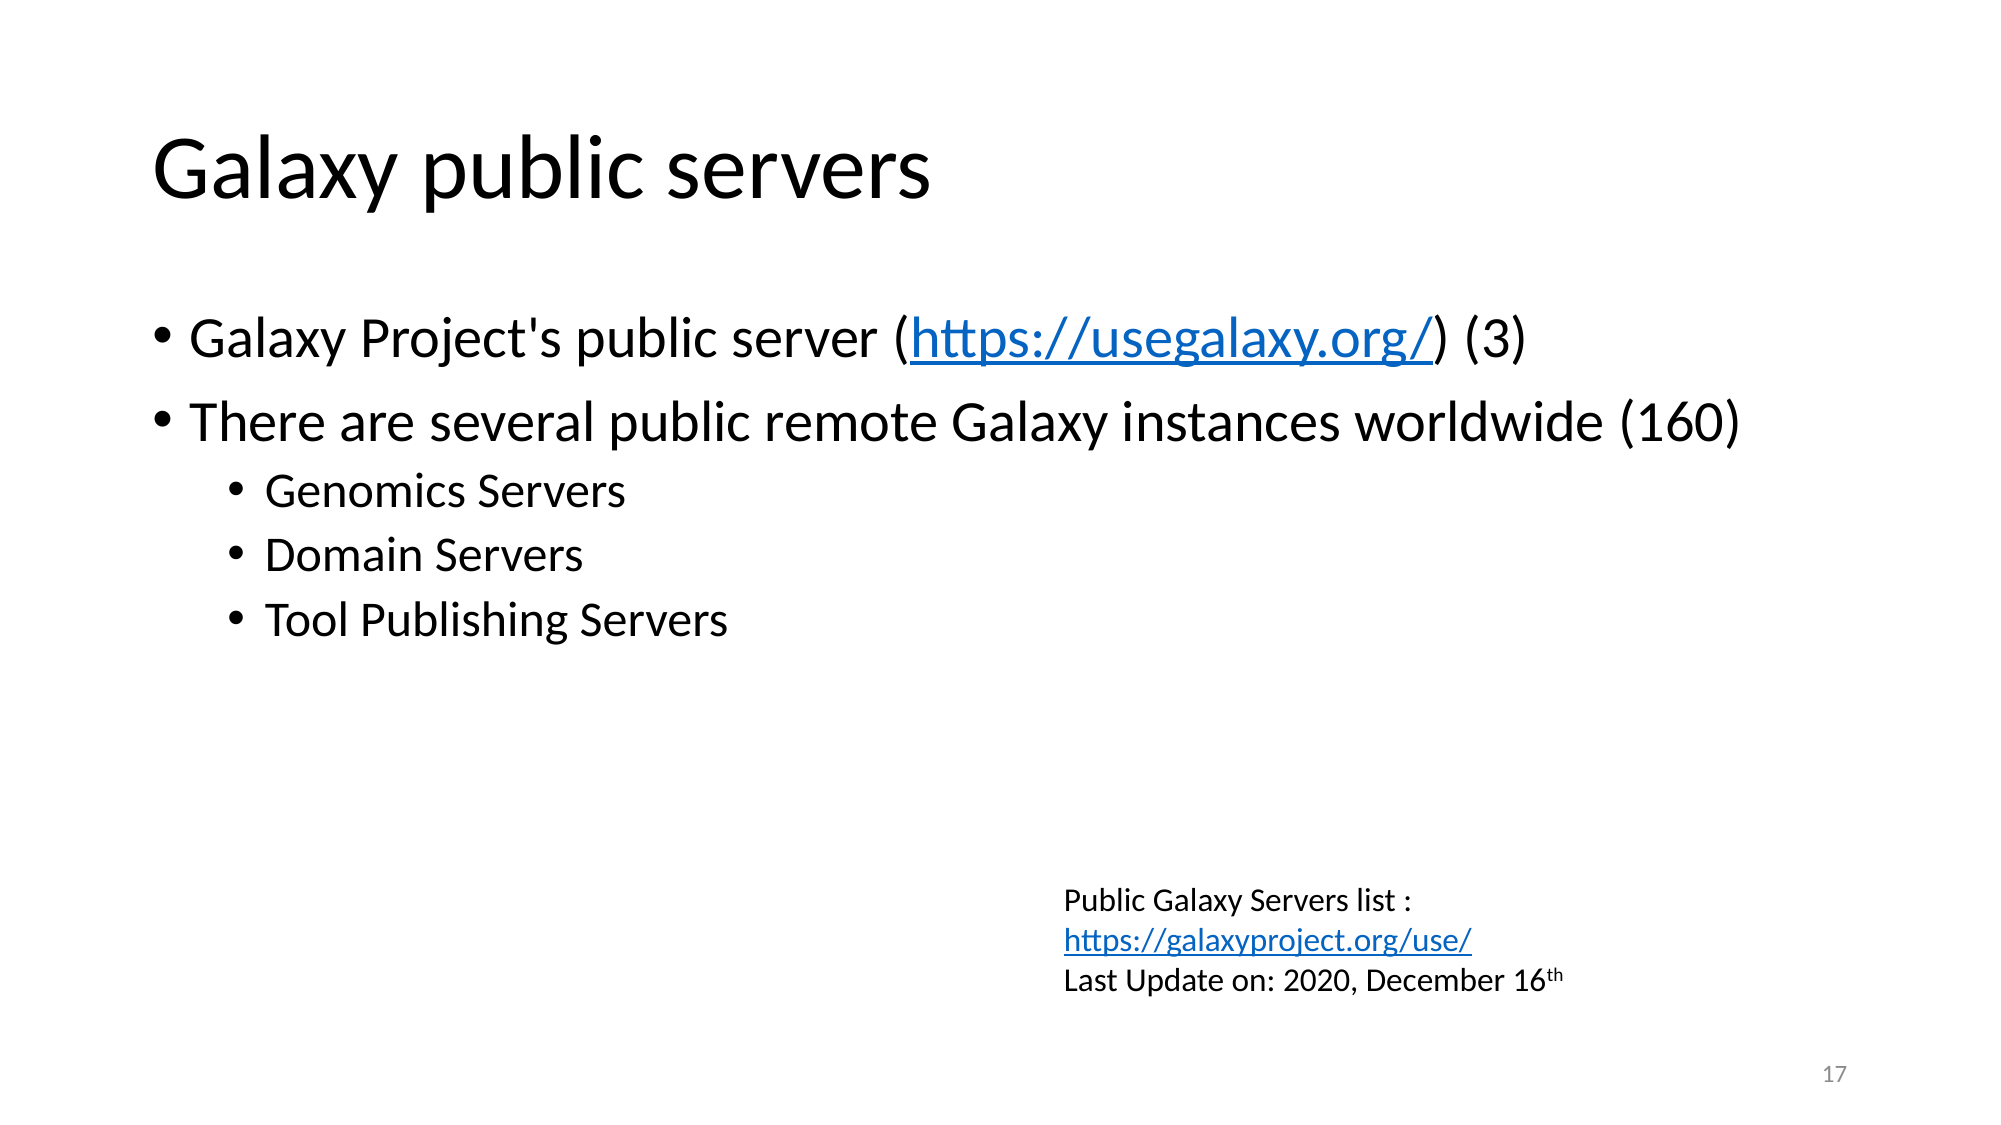

# Galaxy public servers
Galaxy Project's public server (https://usegalaxy.org/) (3)
There are several public remote Galaxy instances worldwide (160)
Genomics Servers
Domain Servers
Tool Publishing Servers

Public Galaxy Servers list :
https://galaxyproject.org/use/
Last Update on: 2020, December 16th
17